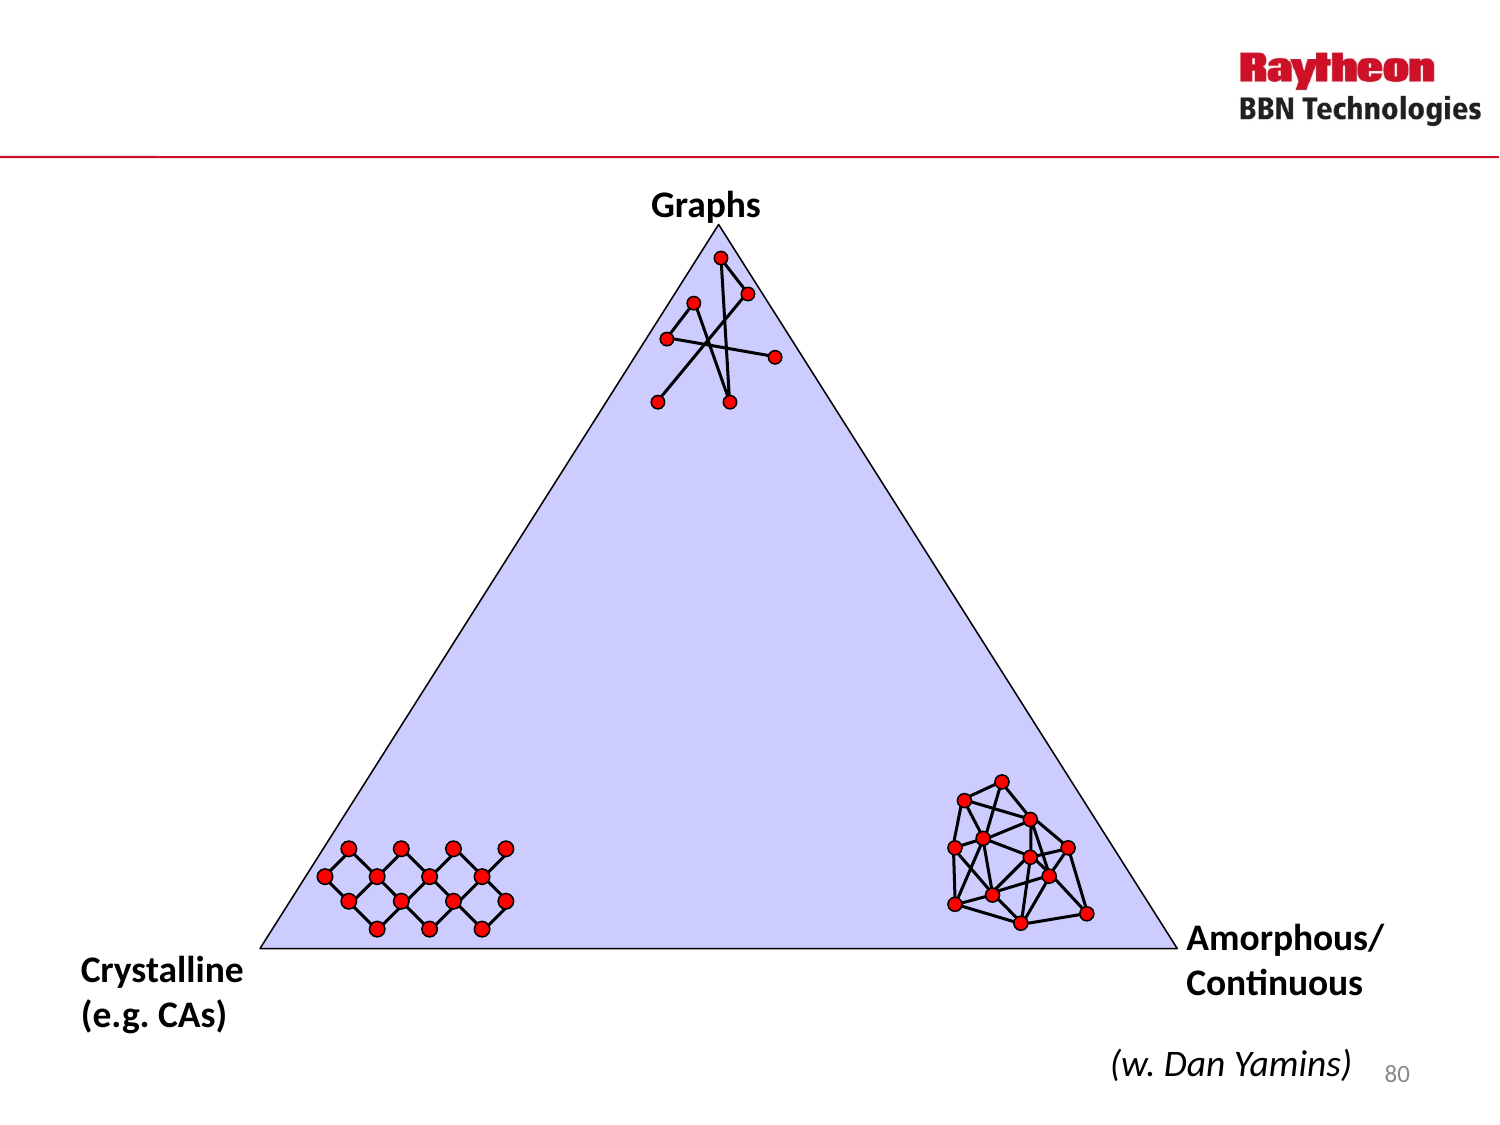

Graphs

Amorphous/
Continuous

Crystalline
(e.g. CAs)
(w. Dan Yamins)
80